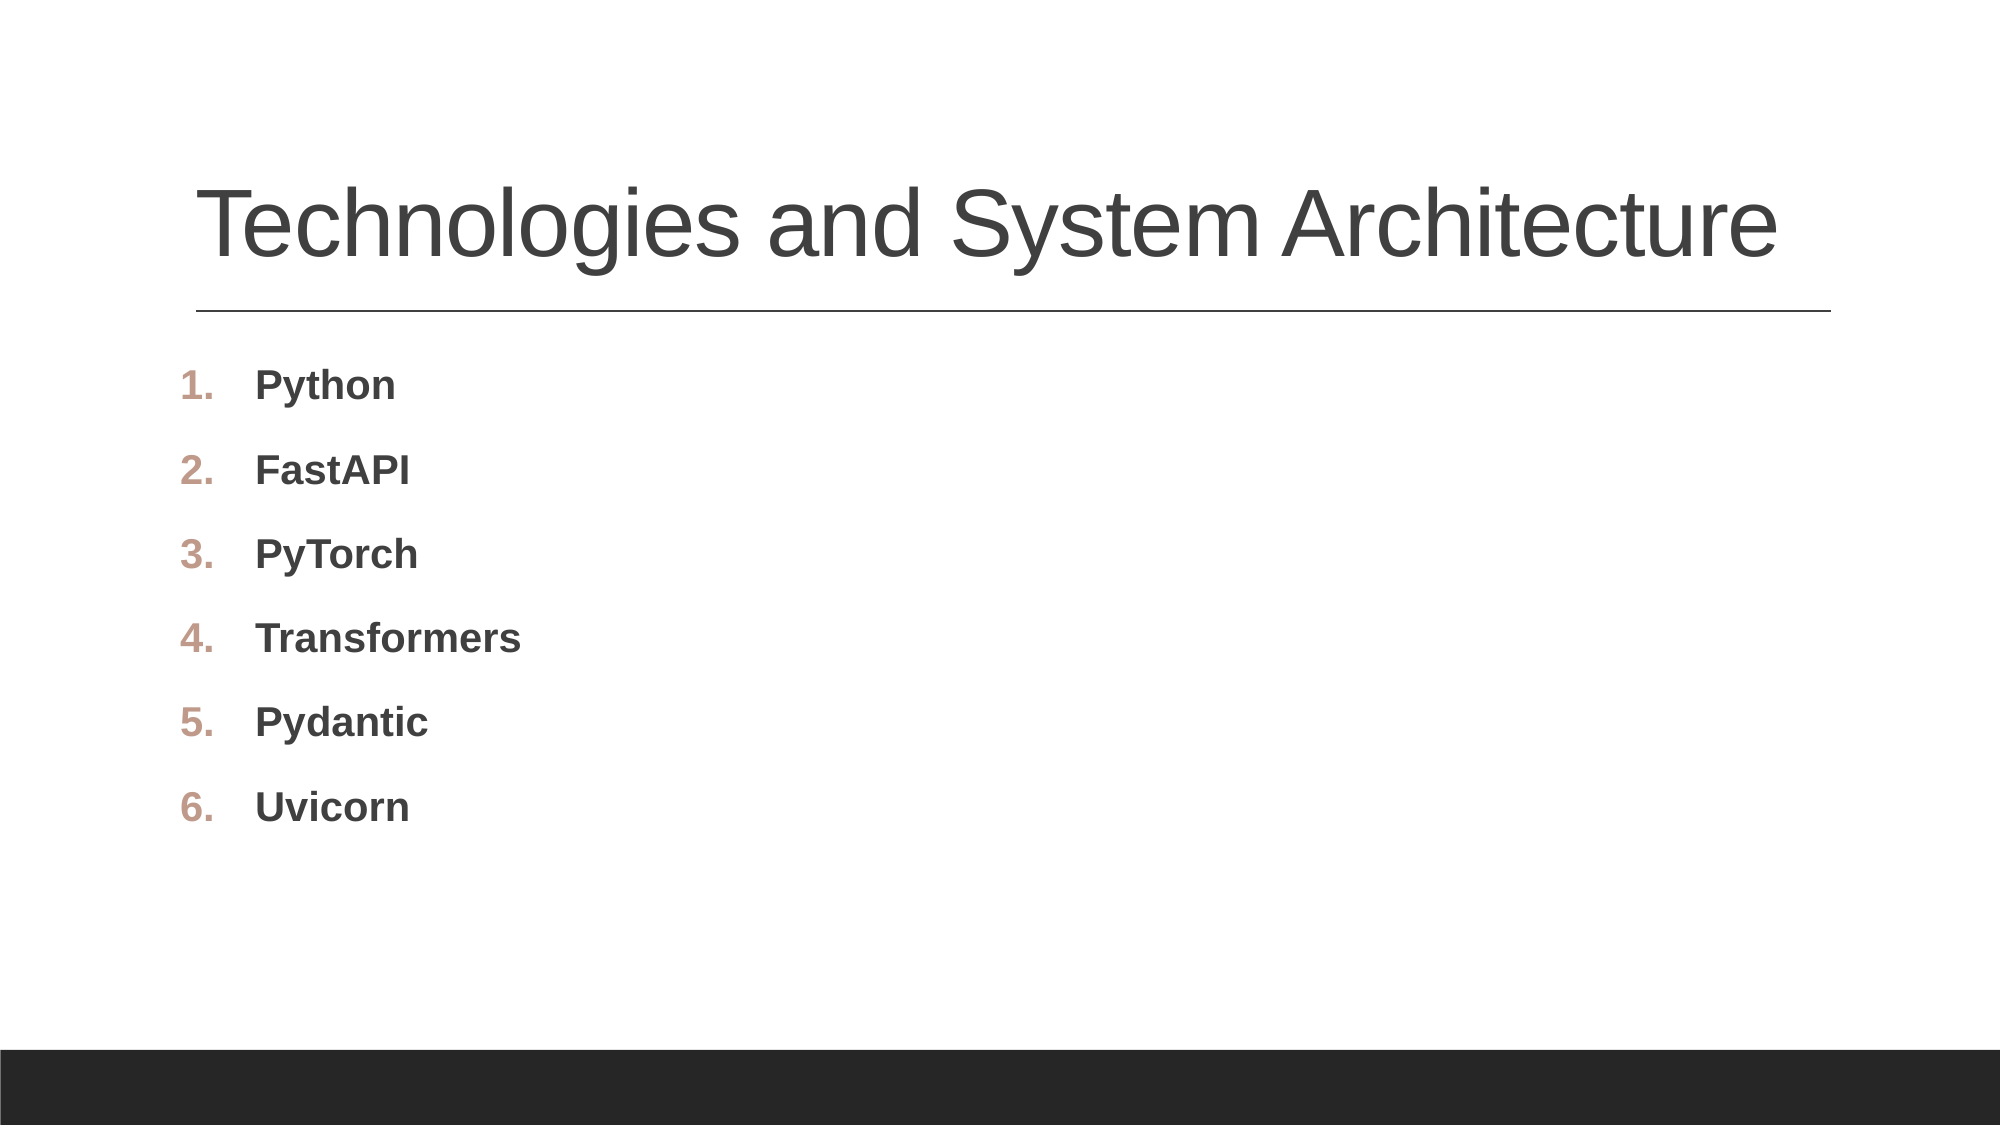

# Technologies and System Architecture
Python
FastAPI
PyTorch
Transformers
Pydantic
Uvicorn